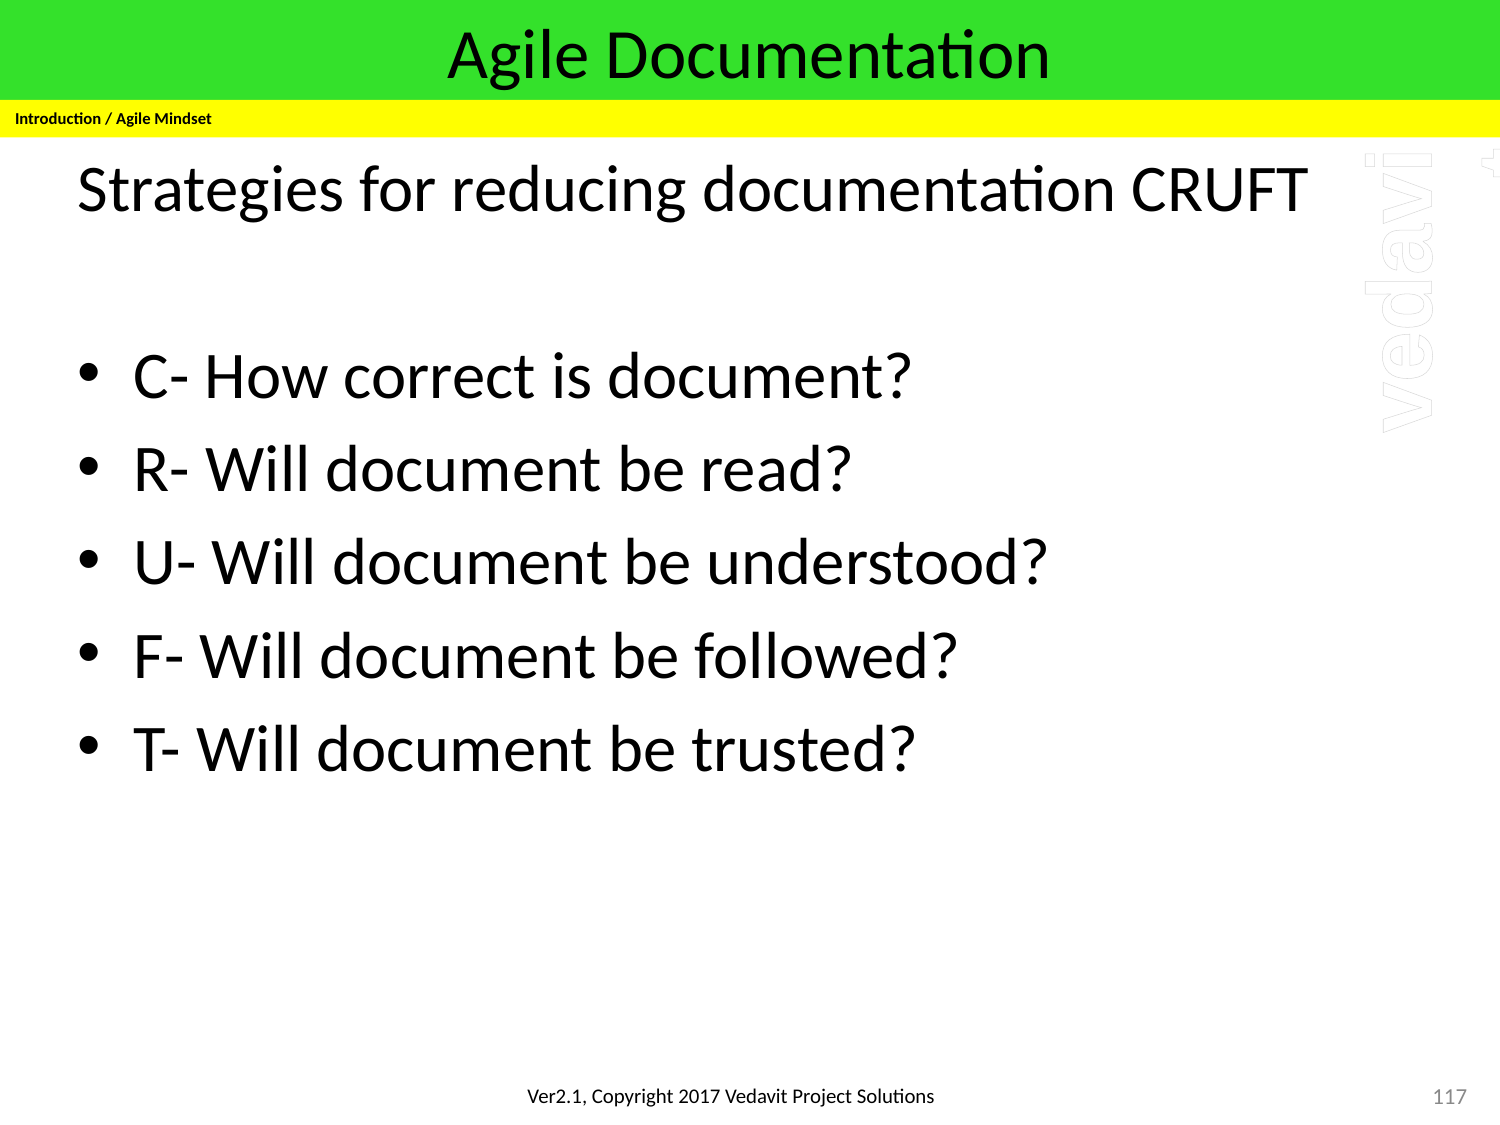

# Agile Documentation
Introduction / Agile Mindset
Strategies for reducing documentation CRUFT

C- How correct is document?
R- Will document be read?
U- Will document be understood?
F- Will document be followed?
T- Will document be trusted?
117